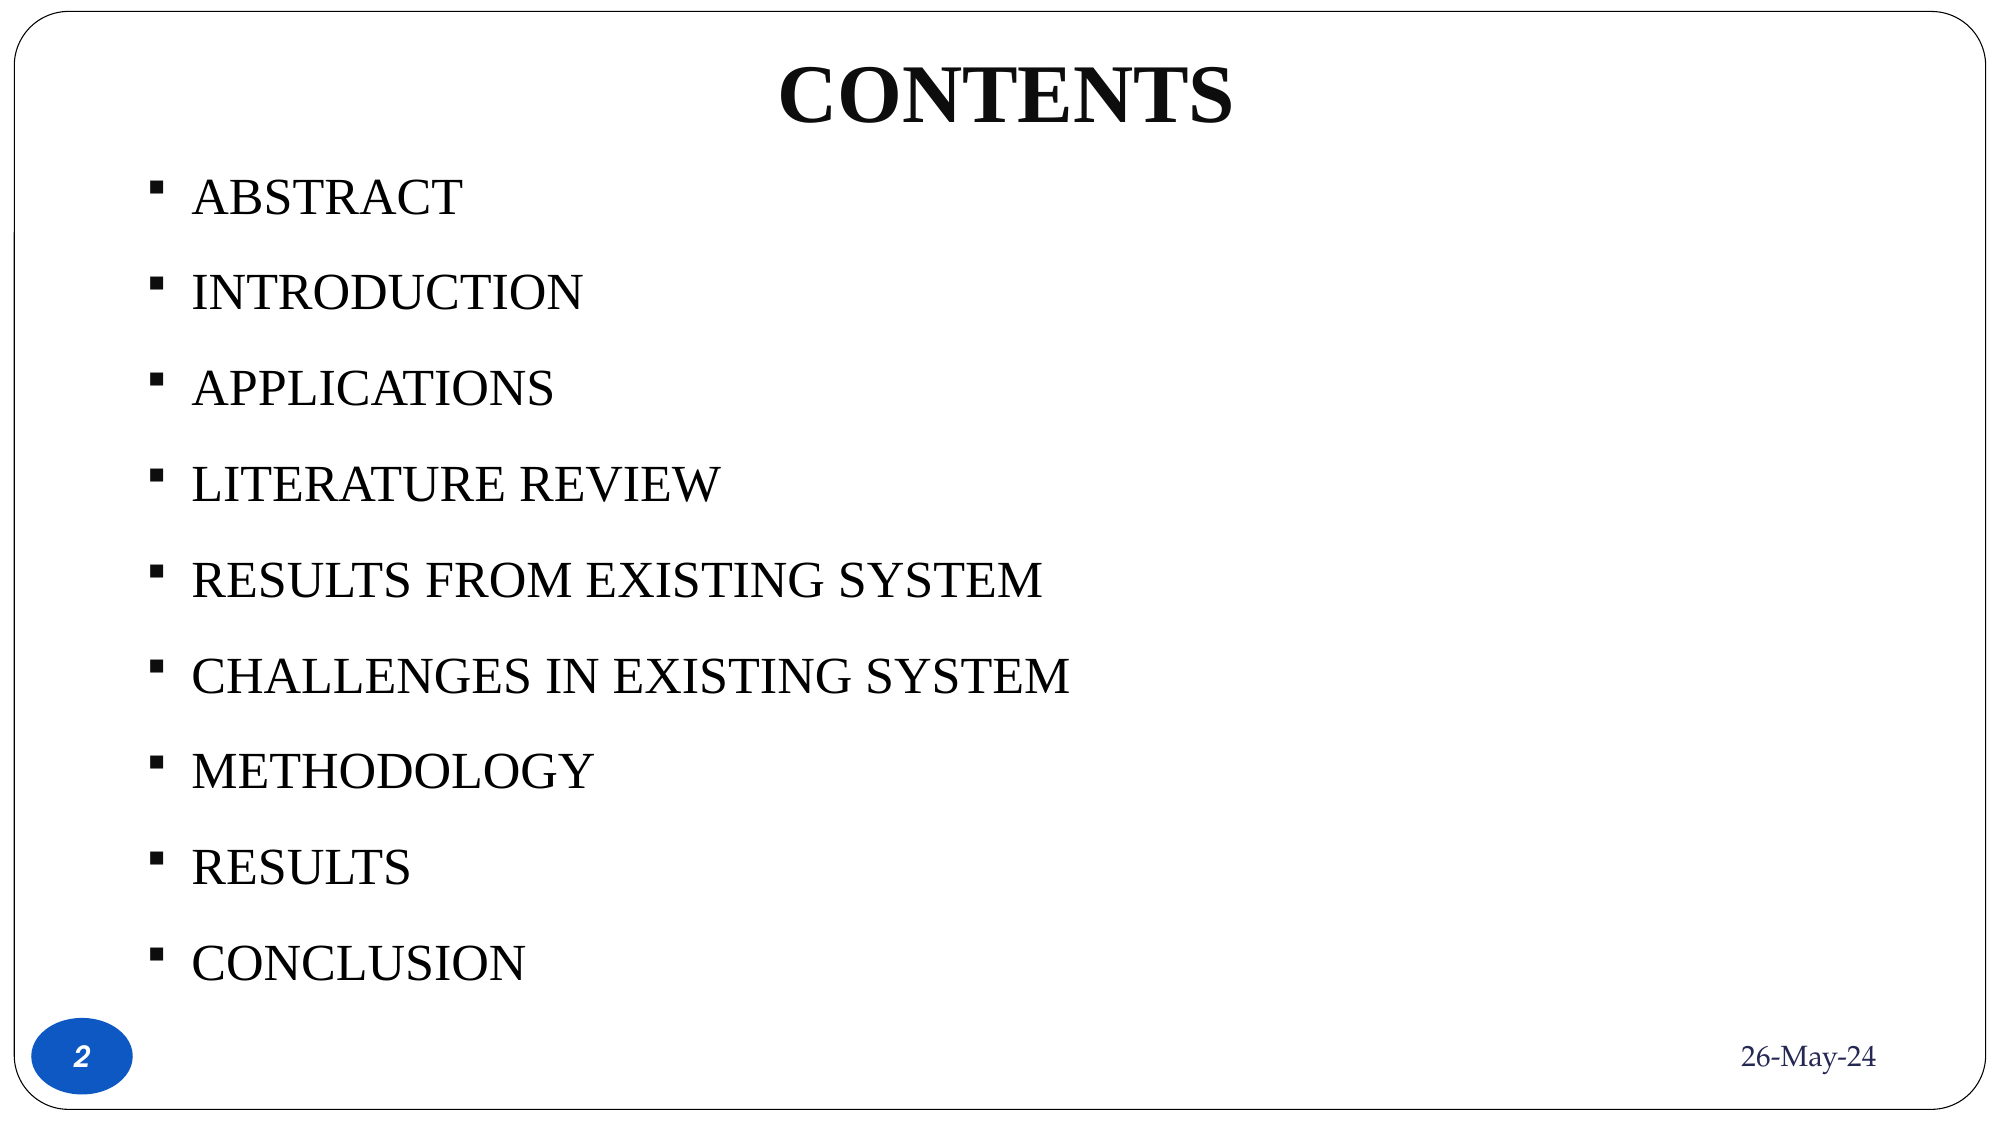

# CONTENTS
ABSTRACT
INTRODUCTION
APPLICATIONS
LITERATURE REVIEW
RESULTS FROM EXISTING SYSTEM
CHALLENGES IN EXISTING SYSTEM
METHODOLOGY
RESULTS
CONCLUSION

26-May-24
2